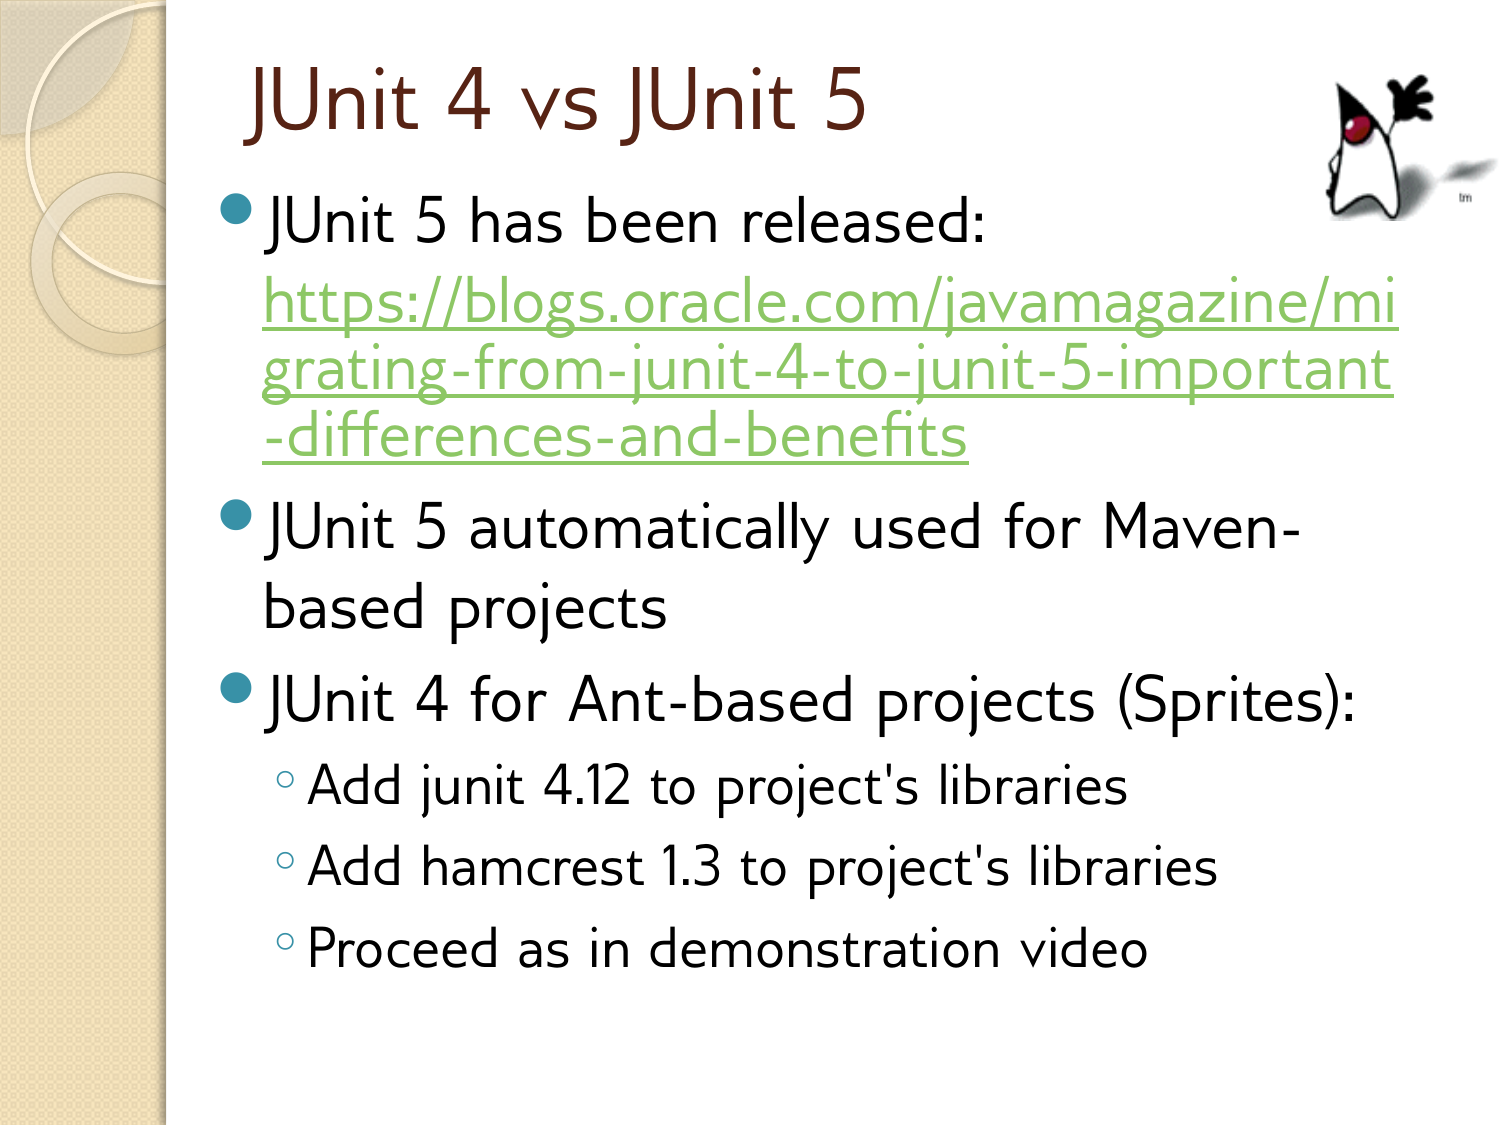

# JUnit 4 vs JUnit 5
JUnit 5 has been released: https://blogs.oracle.com/javamagazine/migrating-from-junit-4-to-junit-5-important-differences-and-benefits
JUnit 5 automatically used for Maven-based projects
JUnit 4 for Ant-based projects (Sprites):
Add junit 4.12 to project's libraries
Add hamcrest 1.3 to project's libraries
Proceed as in demonstration video